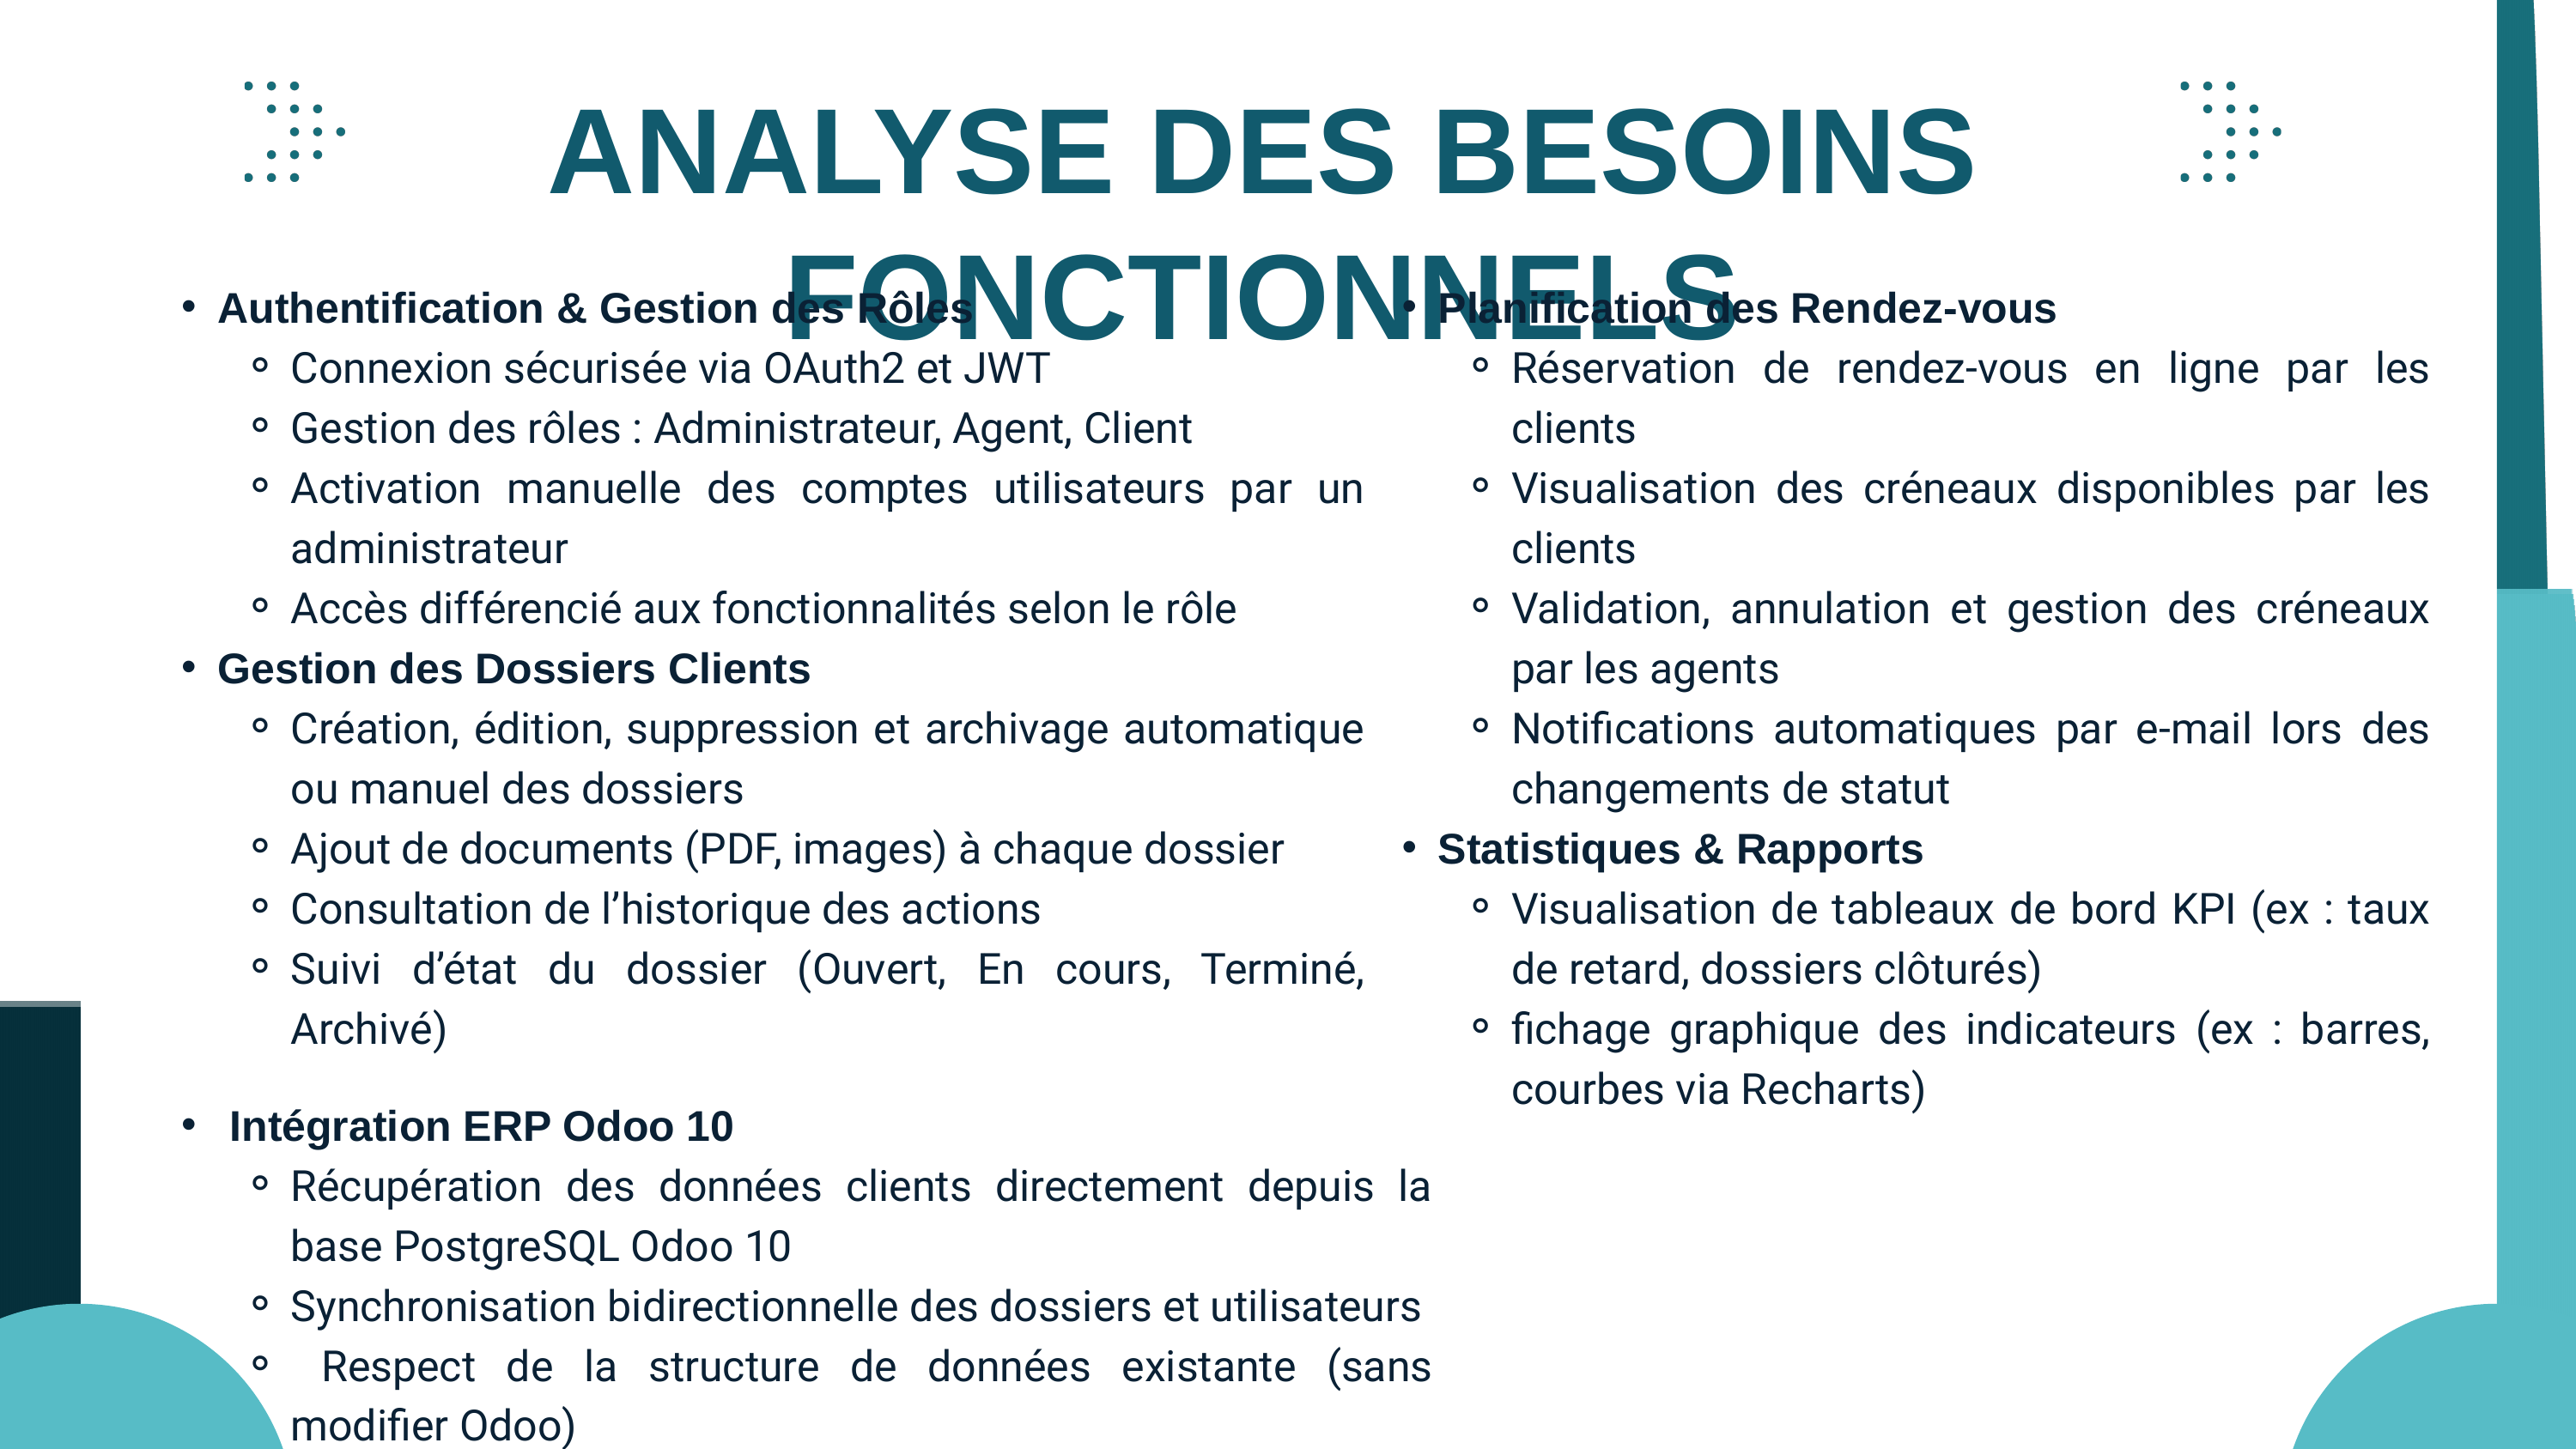

ANALYSE DES BESOINS FONCTIONNELS

Authentification & Gestion des Rôles
Connexion sécurisée via OAuth2 et JWT
Gestion des rôles : Administrateur, Agent, Client
Activation manuelle des comptes utilisateurs par un administrateur
Accès différencié aux fonctionnalités selon le rôle
Gestion des Dossiers Clients
Création, édition, suppression et archivage automatique ou manuel des dossiers
Ajout de documents (PDF, images) à chaque dossier
Consultation de l’historique des actions
Suivi d’état du dossier (Ouvert, En cours, Terminé, Archivé)

Planification des Rendez-vous
Réservation de rendez-vous en ligne par les clients
Visualisation des créneaux disponibles par les clients
Validation, annulation et gestion des créneaux par les agents
Notifications automatiques par e-mail lors des changements de statut
Statistiques & Rapports
Visualisation de tableaux de bord KPI (ex : taux de retard, dossiers clôturés)
fichage graphique des indicateurs (ex : barres, courbes via Recharts)

 Intégration ERP Odoo 10
Récupération des données clients directement depuis la base PostgreSQL Odoo 10
Synchronisation bidirectionnelle des dossiers et utilisateurs
 Respect de la structure de données existante (sans modifier Odoo)